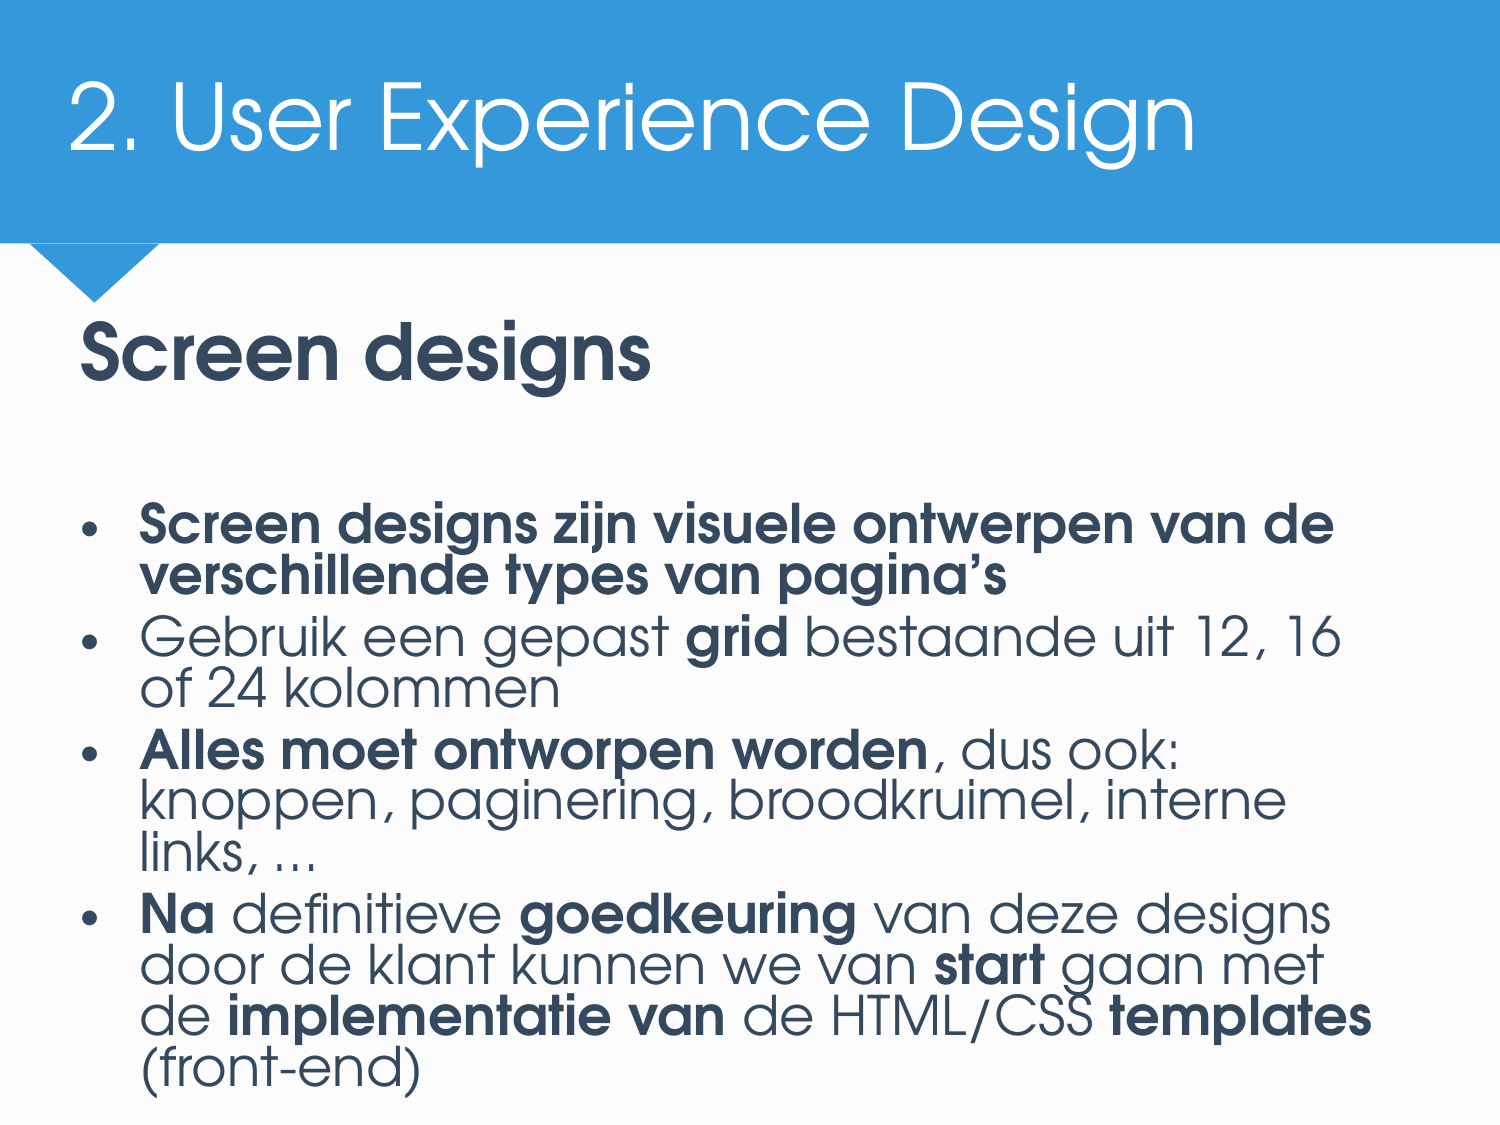

# 2. User Experience Design
Screen designs

Screen designs zijn visuele ontwerpen van de verschillende types van pagina’s
Gebruik een gepast grid bestaande uit 12, 16 of 24 kolommen
Alles moet ontworpen worden, dus ook: knoppen, paginering, broodkruimel, interne links, …
Na definitieve goedkeuring van deze designs door de klant kunnen we van start gaan met de implementatie van de HTML/CSS templates (front-end)